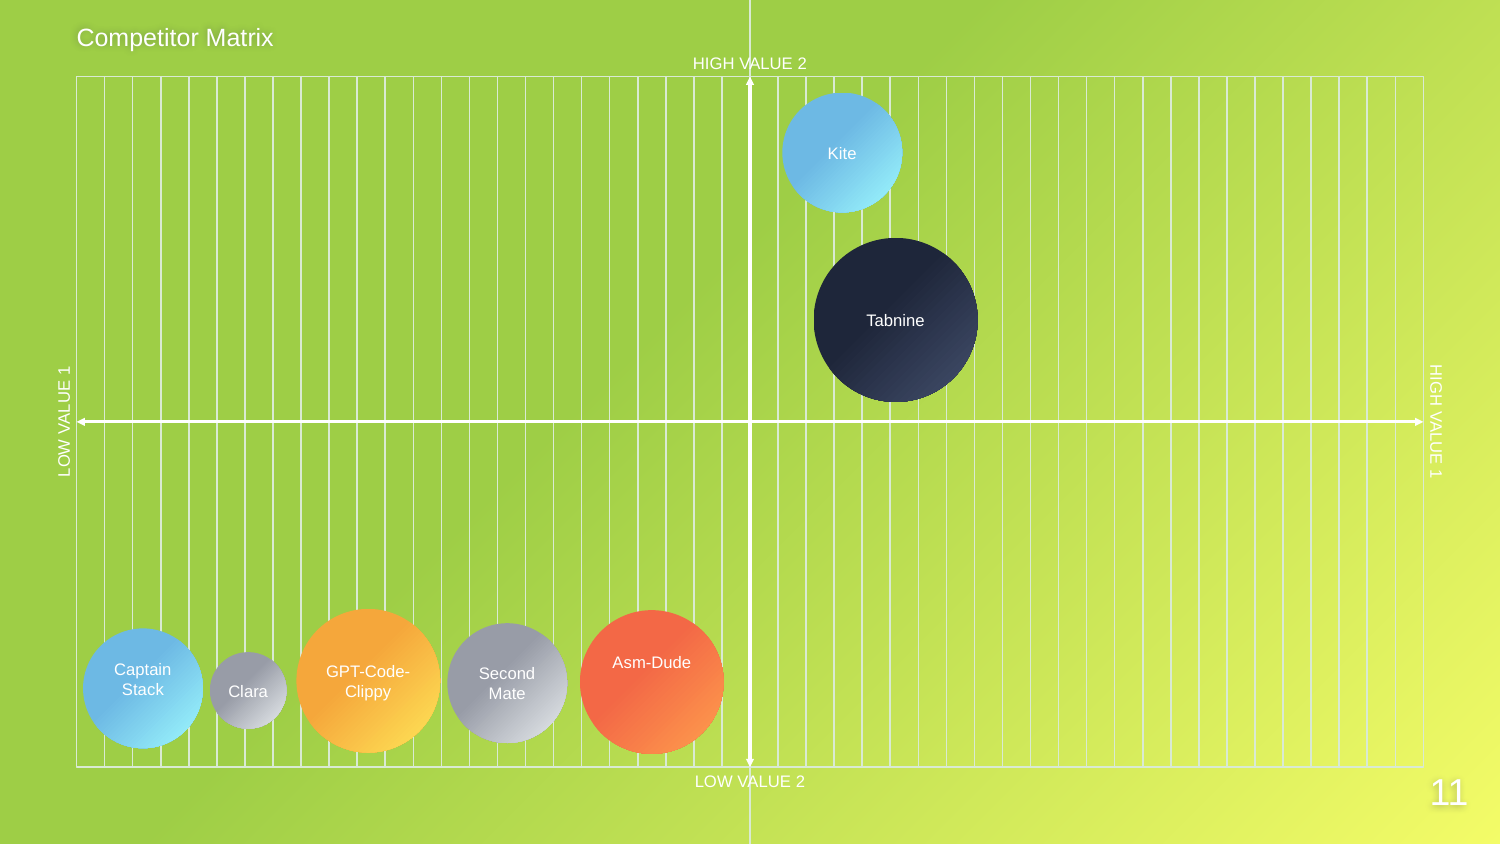

# Competitor Matrix
HIGH VALUE 2

Kite
Tabnine
HIGH VALUE 1
LOW VALUE 1
GPT-Code-Clippy
Asm-Dude

Second Mate
Captain Stack

Clara
11
LOW VALUE 2